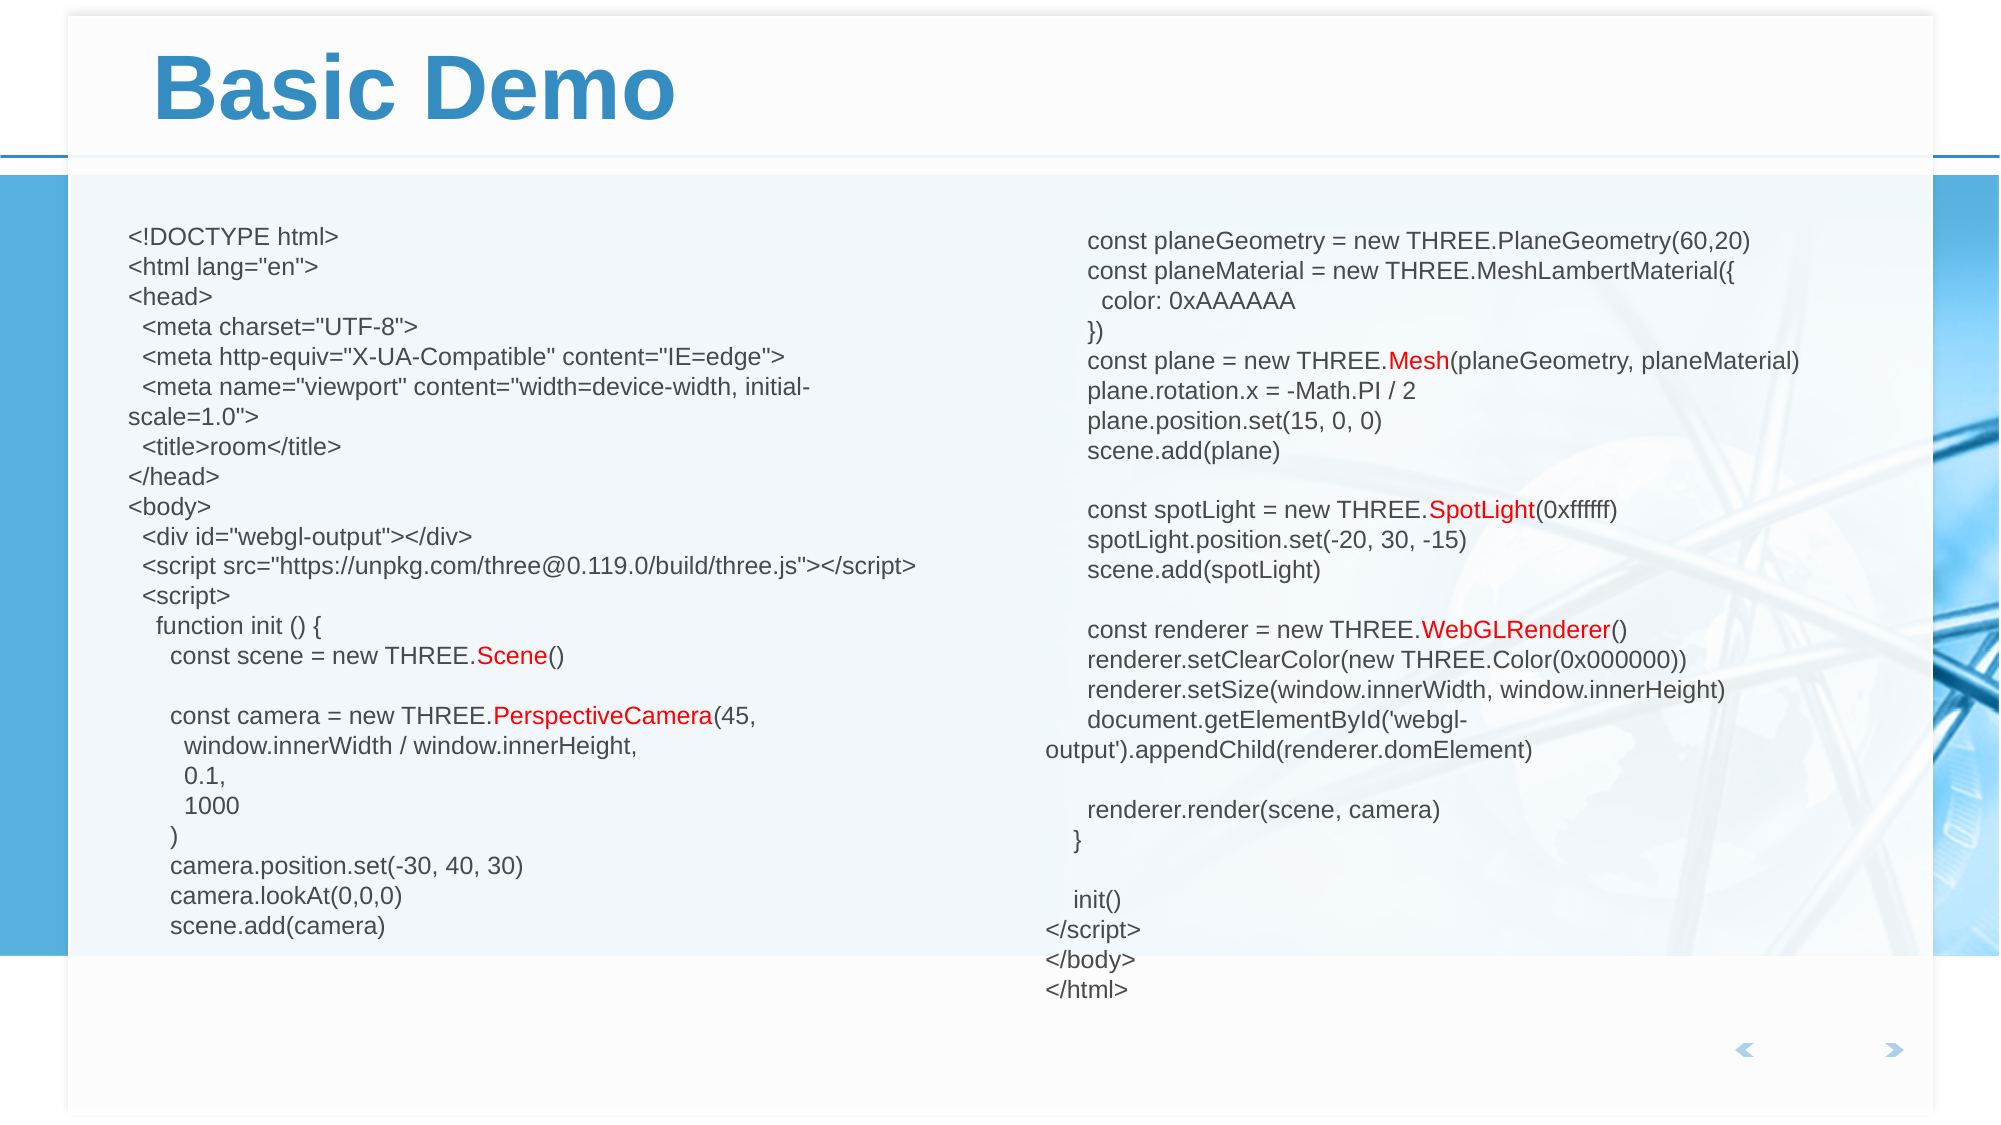

# Basic Demo
<!DOCTYPE html>
<html lang="en">
<head>
  <meta charset="UTF-8">
  <meta http-equiv="X-UA-Compatible" content="IE=edge">
  <meta name="viewport" content="width=device-width, initial-scale=1.0">
  <title>room</title>
</head>
<body>
  <div id="webgl-output"></div>
  <script src="https://unpkg.com/three@0.119.0/build/three.js"></script>
  <script>
    function init () {
      const scene = new THREE.Scene()

      const camera = new THREE.PerspectiveCamera(45,
        window.innerWidth / window.innerHeight,
        0.1,
        1000
      )
      camera.position.set(-30, 40, 30)
      camera.lookAt(0,0,0)
      scene.add(camera)

      const planeGeometry = new THREE.PlaneGeometry(60,20)
      const planeMaterial = new THREE.MeshLambertMaterial({
        color: 0xAAAAAA
      })
      const plane = new THREE.Mesh(planeGeometry, planeMaterial)
      plane.rotation.x = -Math.PI / 2
      plane.position.set(15, 0, 0)
      scene.add(plane)

      const spotLight = new THREE.SpotLight(0xffffff)
      spotLight.position.set(-20, 30, -15)
      scene.add(spotLight)

      const renderer = new THREE.WebGLRenderer()
      renderer.setClearColor(new THREE.Color(0x000000))
      renderer.setSize(window.innerWidth, window.innerHeight)
      document.getElementById('webgl-output').appendChild(renderer.domElement)

      renderer.render(scene, camera)
    }

    init()
</script>
</body>
</html>